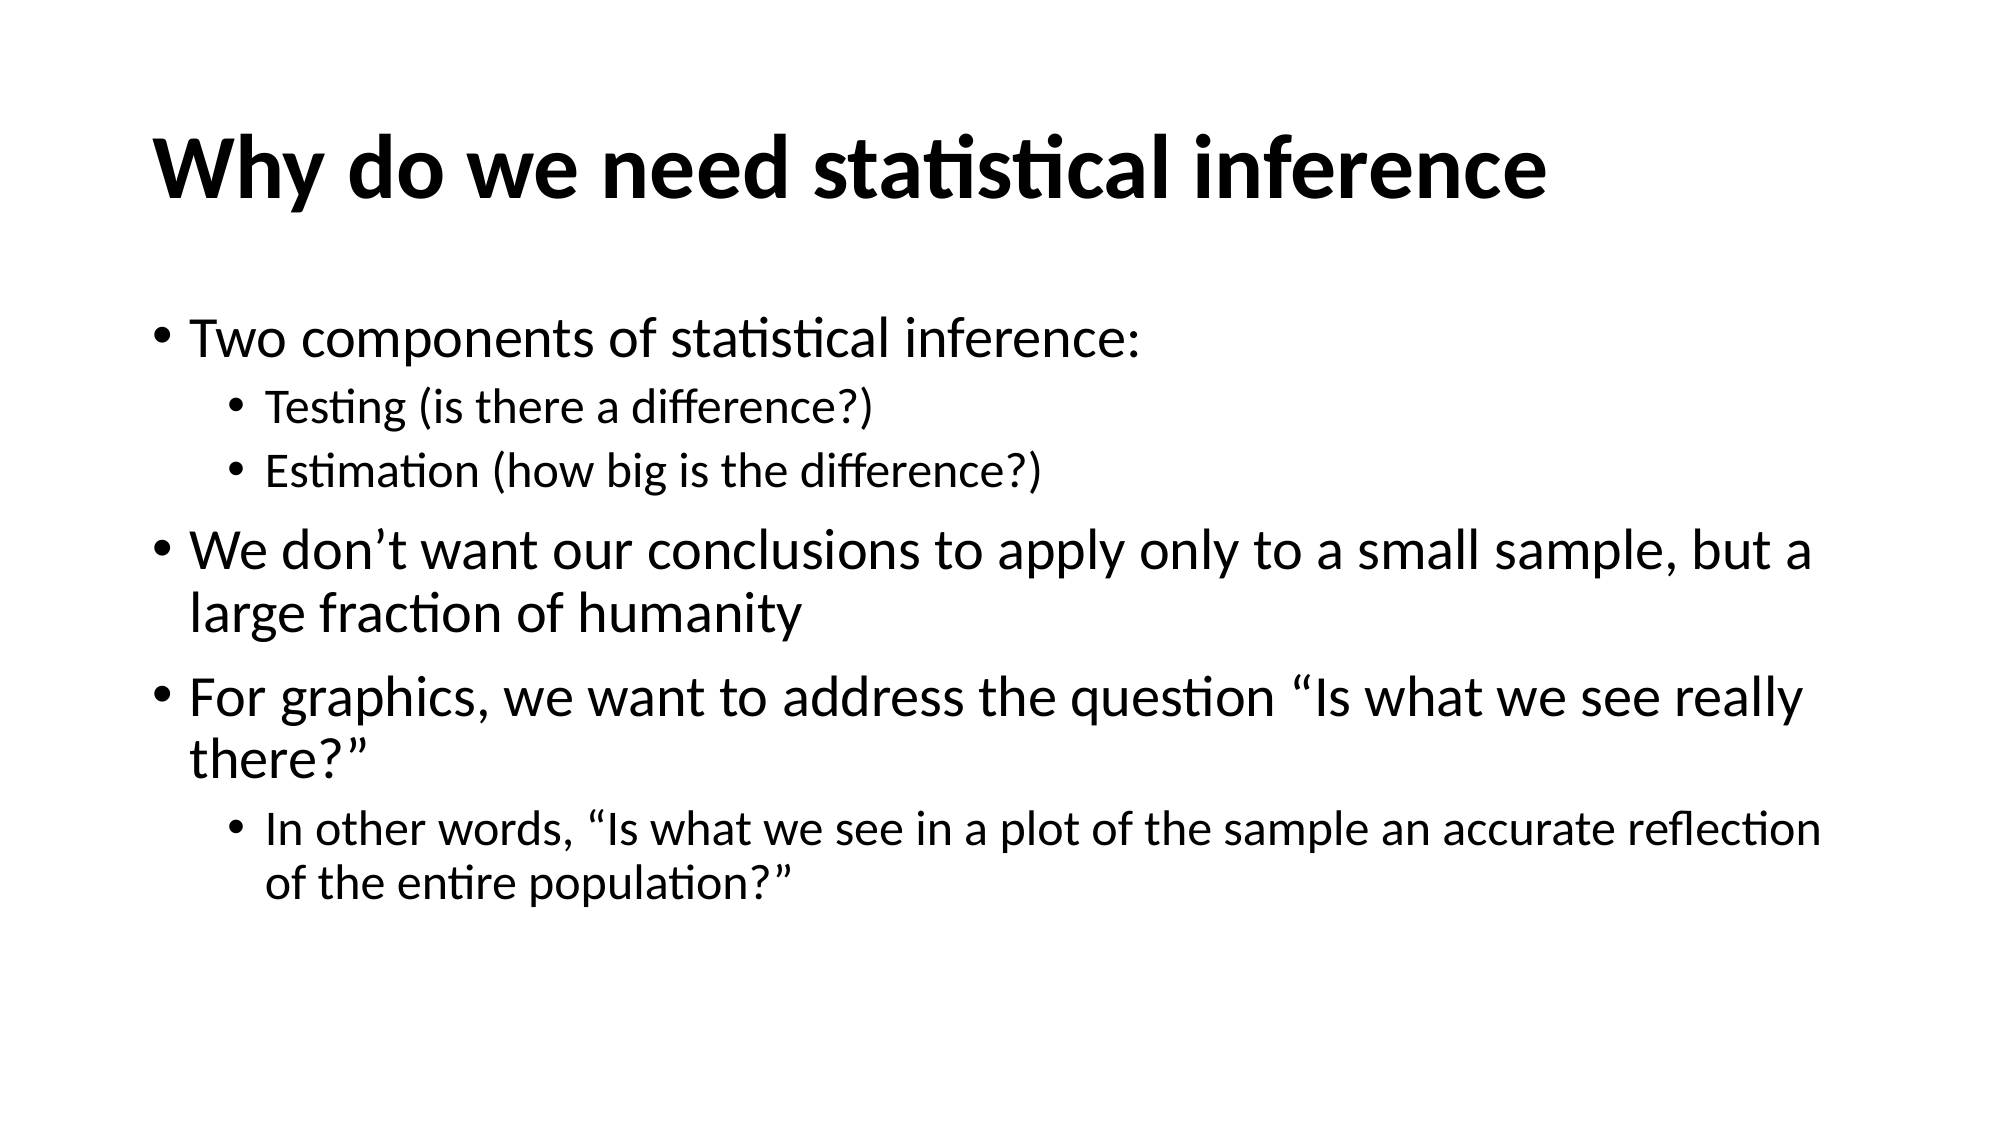

# Why do we need statistical inference
Two components of statistical inference:
Testing (is there a difference?)
Estimation (how big is the difference?)
We don’t want our conclusions to apply only to a small sample, but a large fraction of humanity
For graphics, we want to address the question “Is what we see really there?”
In other words, “Is what we see in a plot of the sample an accurate reflection of the entire population?”